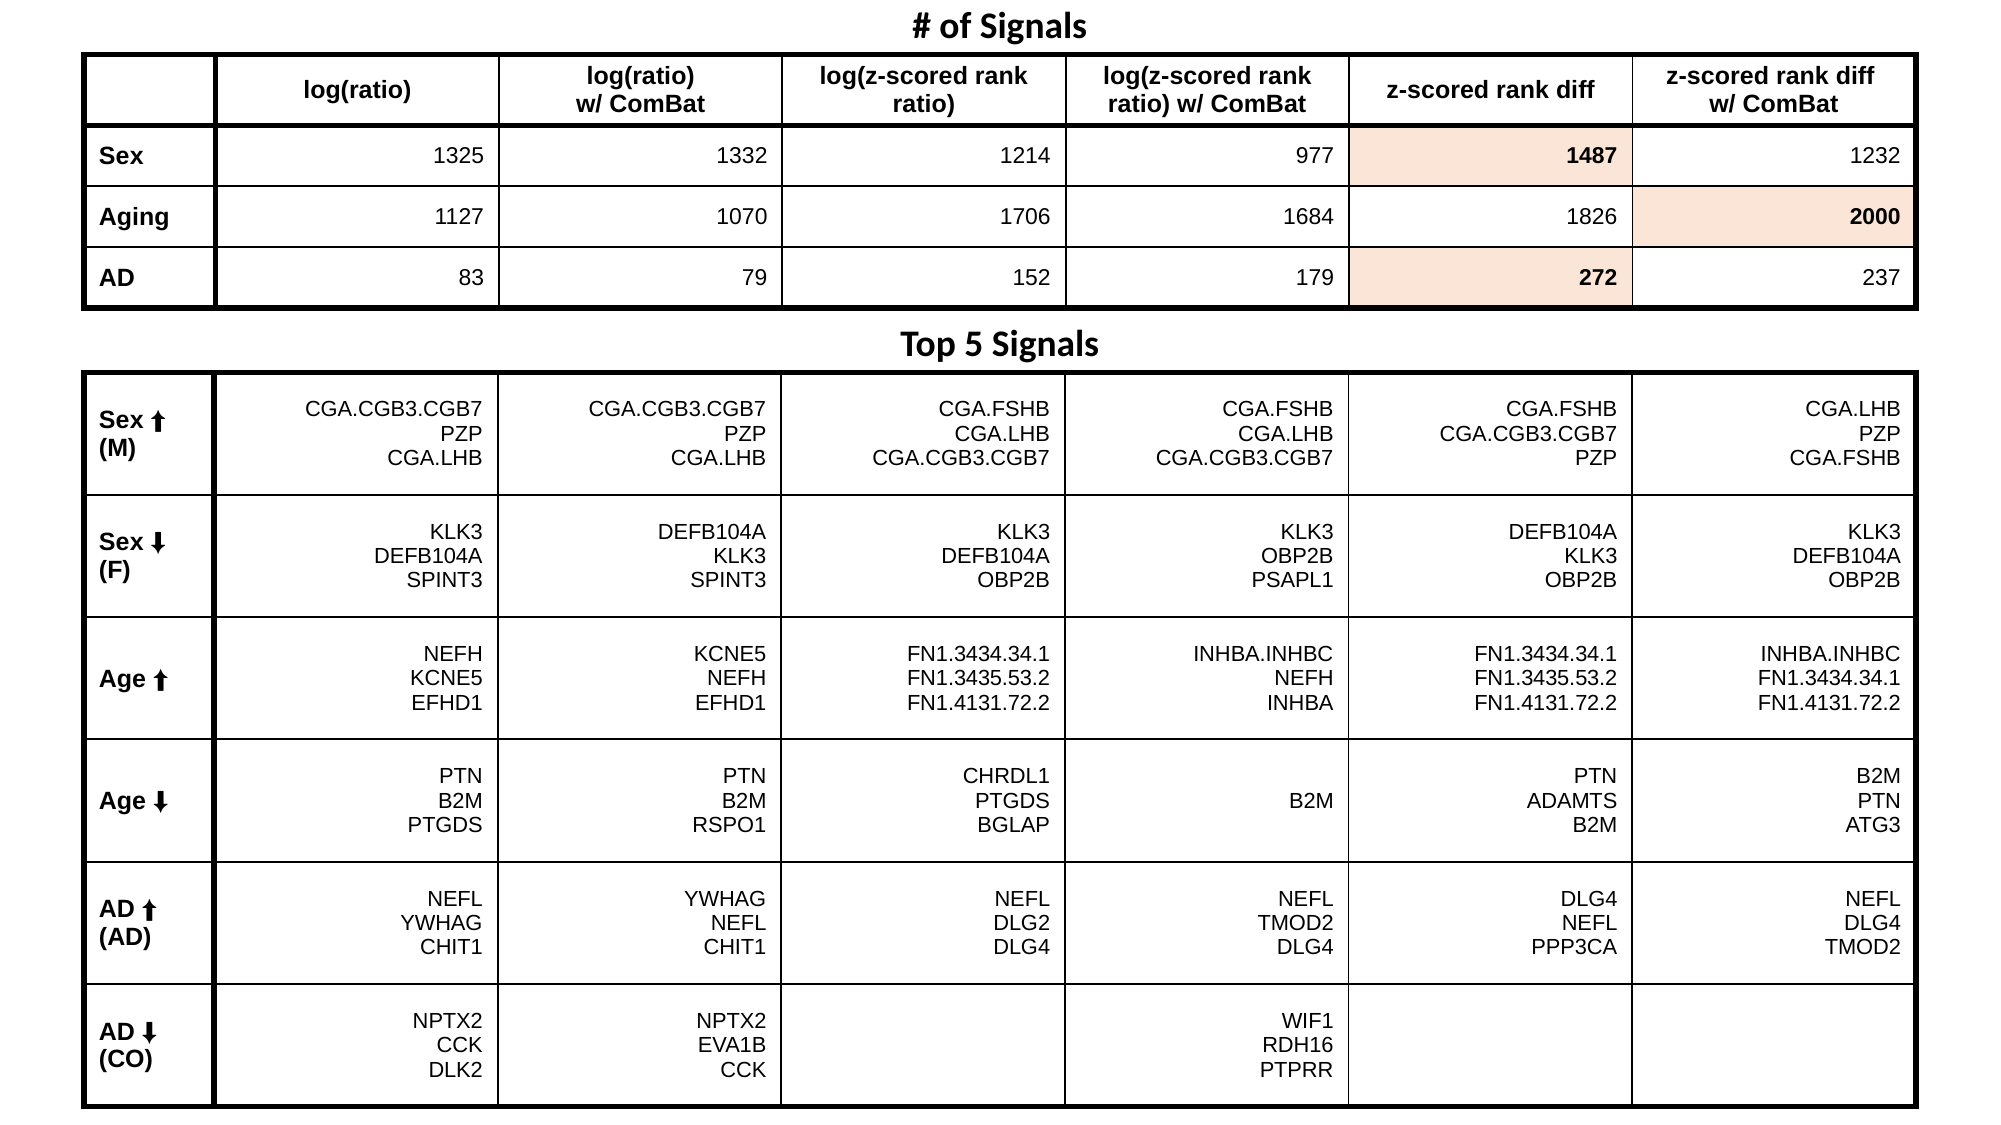

# of Signals
|  | log(ratio) | log(ratio) w/ ComBat | log(z-scored rank ratio) | log(z-scored rank ratio) w/ ComBat | z-scored rank diff | z-scored rank diff w/ ComBat |
| --- | --- | --- | --- | --- | --- | --- |
| Sex | 1325 | 1332 | 1214 | 977 | 1487 | 1232 |
| Aging | 1127 | 1070 | 1706 | 1684 | 1826 | 2000 |
| AD | 83 | 79 | 152 | 179 | 272 | 237 |
Top 5 Signals
| Sex ⬆️ (M) | CGA.CGB3.CGB7 PZP CGA.LHB | CGA.CGB3.CGB7 PZP CGA.LHB | CGA.FSHB CGA.LHB CGA.CGB3.CGB7 | CGA.FSHB CGA.LHB CGA.CGB3.CGB7 | CGA.FSHB CGA.CGB3.CGB7 PZP | CGA.LHB PZP CGA.FSHB |
| --- | --- | --- | --- | --- | --- | --- |
| Sex ⬇️ (F) | KLK3 DEFB104A SPINT3 | DEFB104A KLK3 SPINT3 | KLK3 DEFB104A OBP2B | KLK3 OBP2B PSAPL1 | DEFB104A KLK3 OBP2B | KLK3 DEFB104A OBP2B |
| Age ⬆️ | NEFH KCNE5 EFHD1 | KCNE5 NEFH EFHD1 | FN1.3434.34.1 FN1.3435.53.2 FN1.4131.72.2 | INHBA.INHBC NEFH INHBA | FN1.3434.34.1 FN1.3435.53.2 FN1.4131.72.2 | INHBA.INHBC FN1.3434.34.1 FN1.4131.72.2 |
| Age ⬇️ | PTN B2M PTGDS | PTN B2M RSPO1 | CHRDL1 PTGDS BGLAP | B2M | PTN ADAMTS B2M | B2M PTN ATG3 |
| AD ⬆️ (AD) | NEFL YWHAG CHIT1 | YWHAG NEFL CHIT1 | NEFL DLG2 DLG4 | NEFL TMOD2 DLG4 | DLG4 NEFL PPP3CA | NEFL DLG4 TMOD2 |
| AD ⬇ ️ (CO) | NPTX2 CCK DLK2 | NPTX2 EVA1B CCK |  | WIF1 RDH16 PTPRR |  |  |